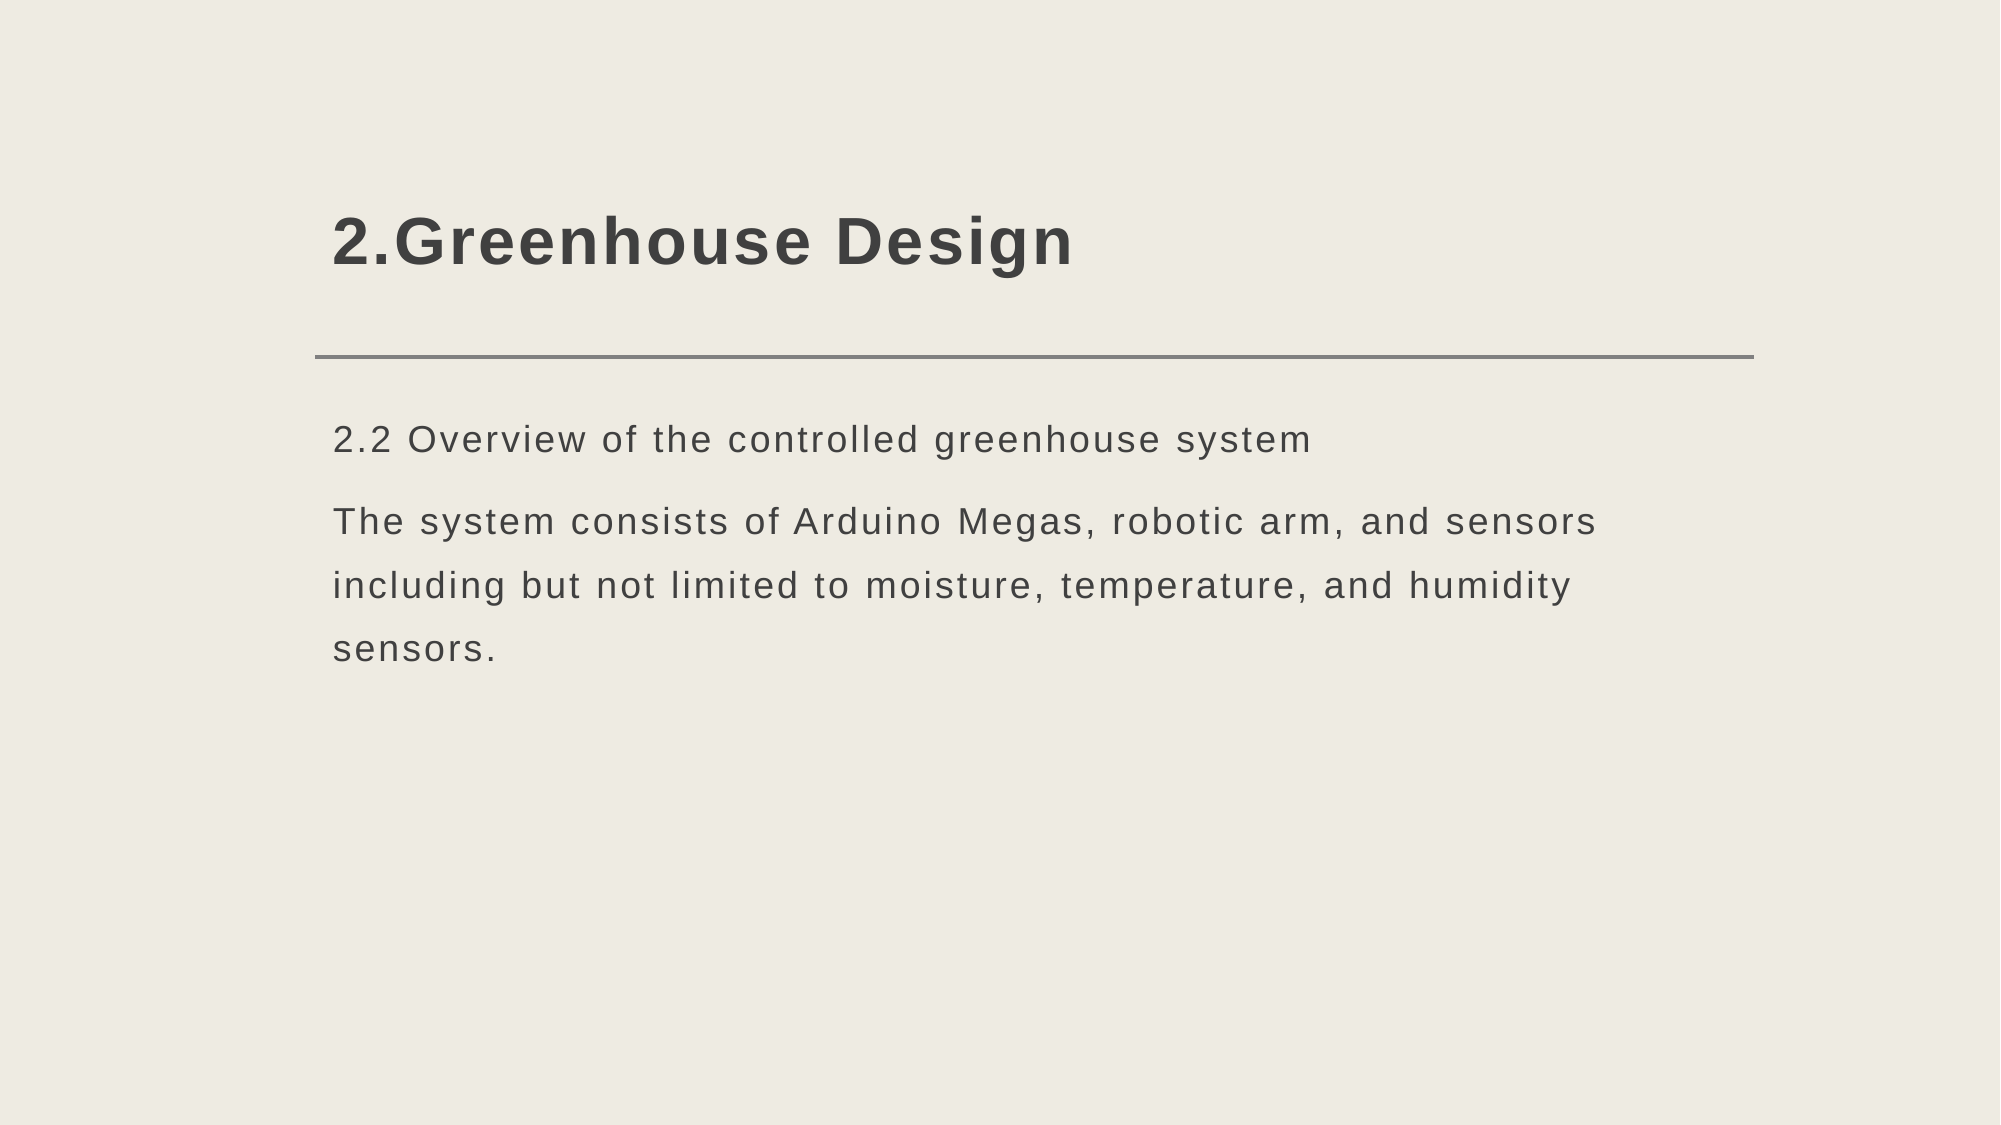

# 2.Greenhouse Design
2.2 Overview of the controlled greenhouse system
The system consists of Arduino Megas, robotic arm, and sensors including but not limited to moisture, temperature, and humidity sensors.